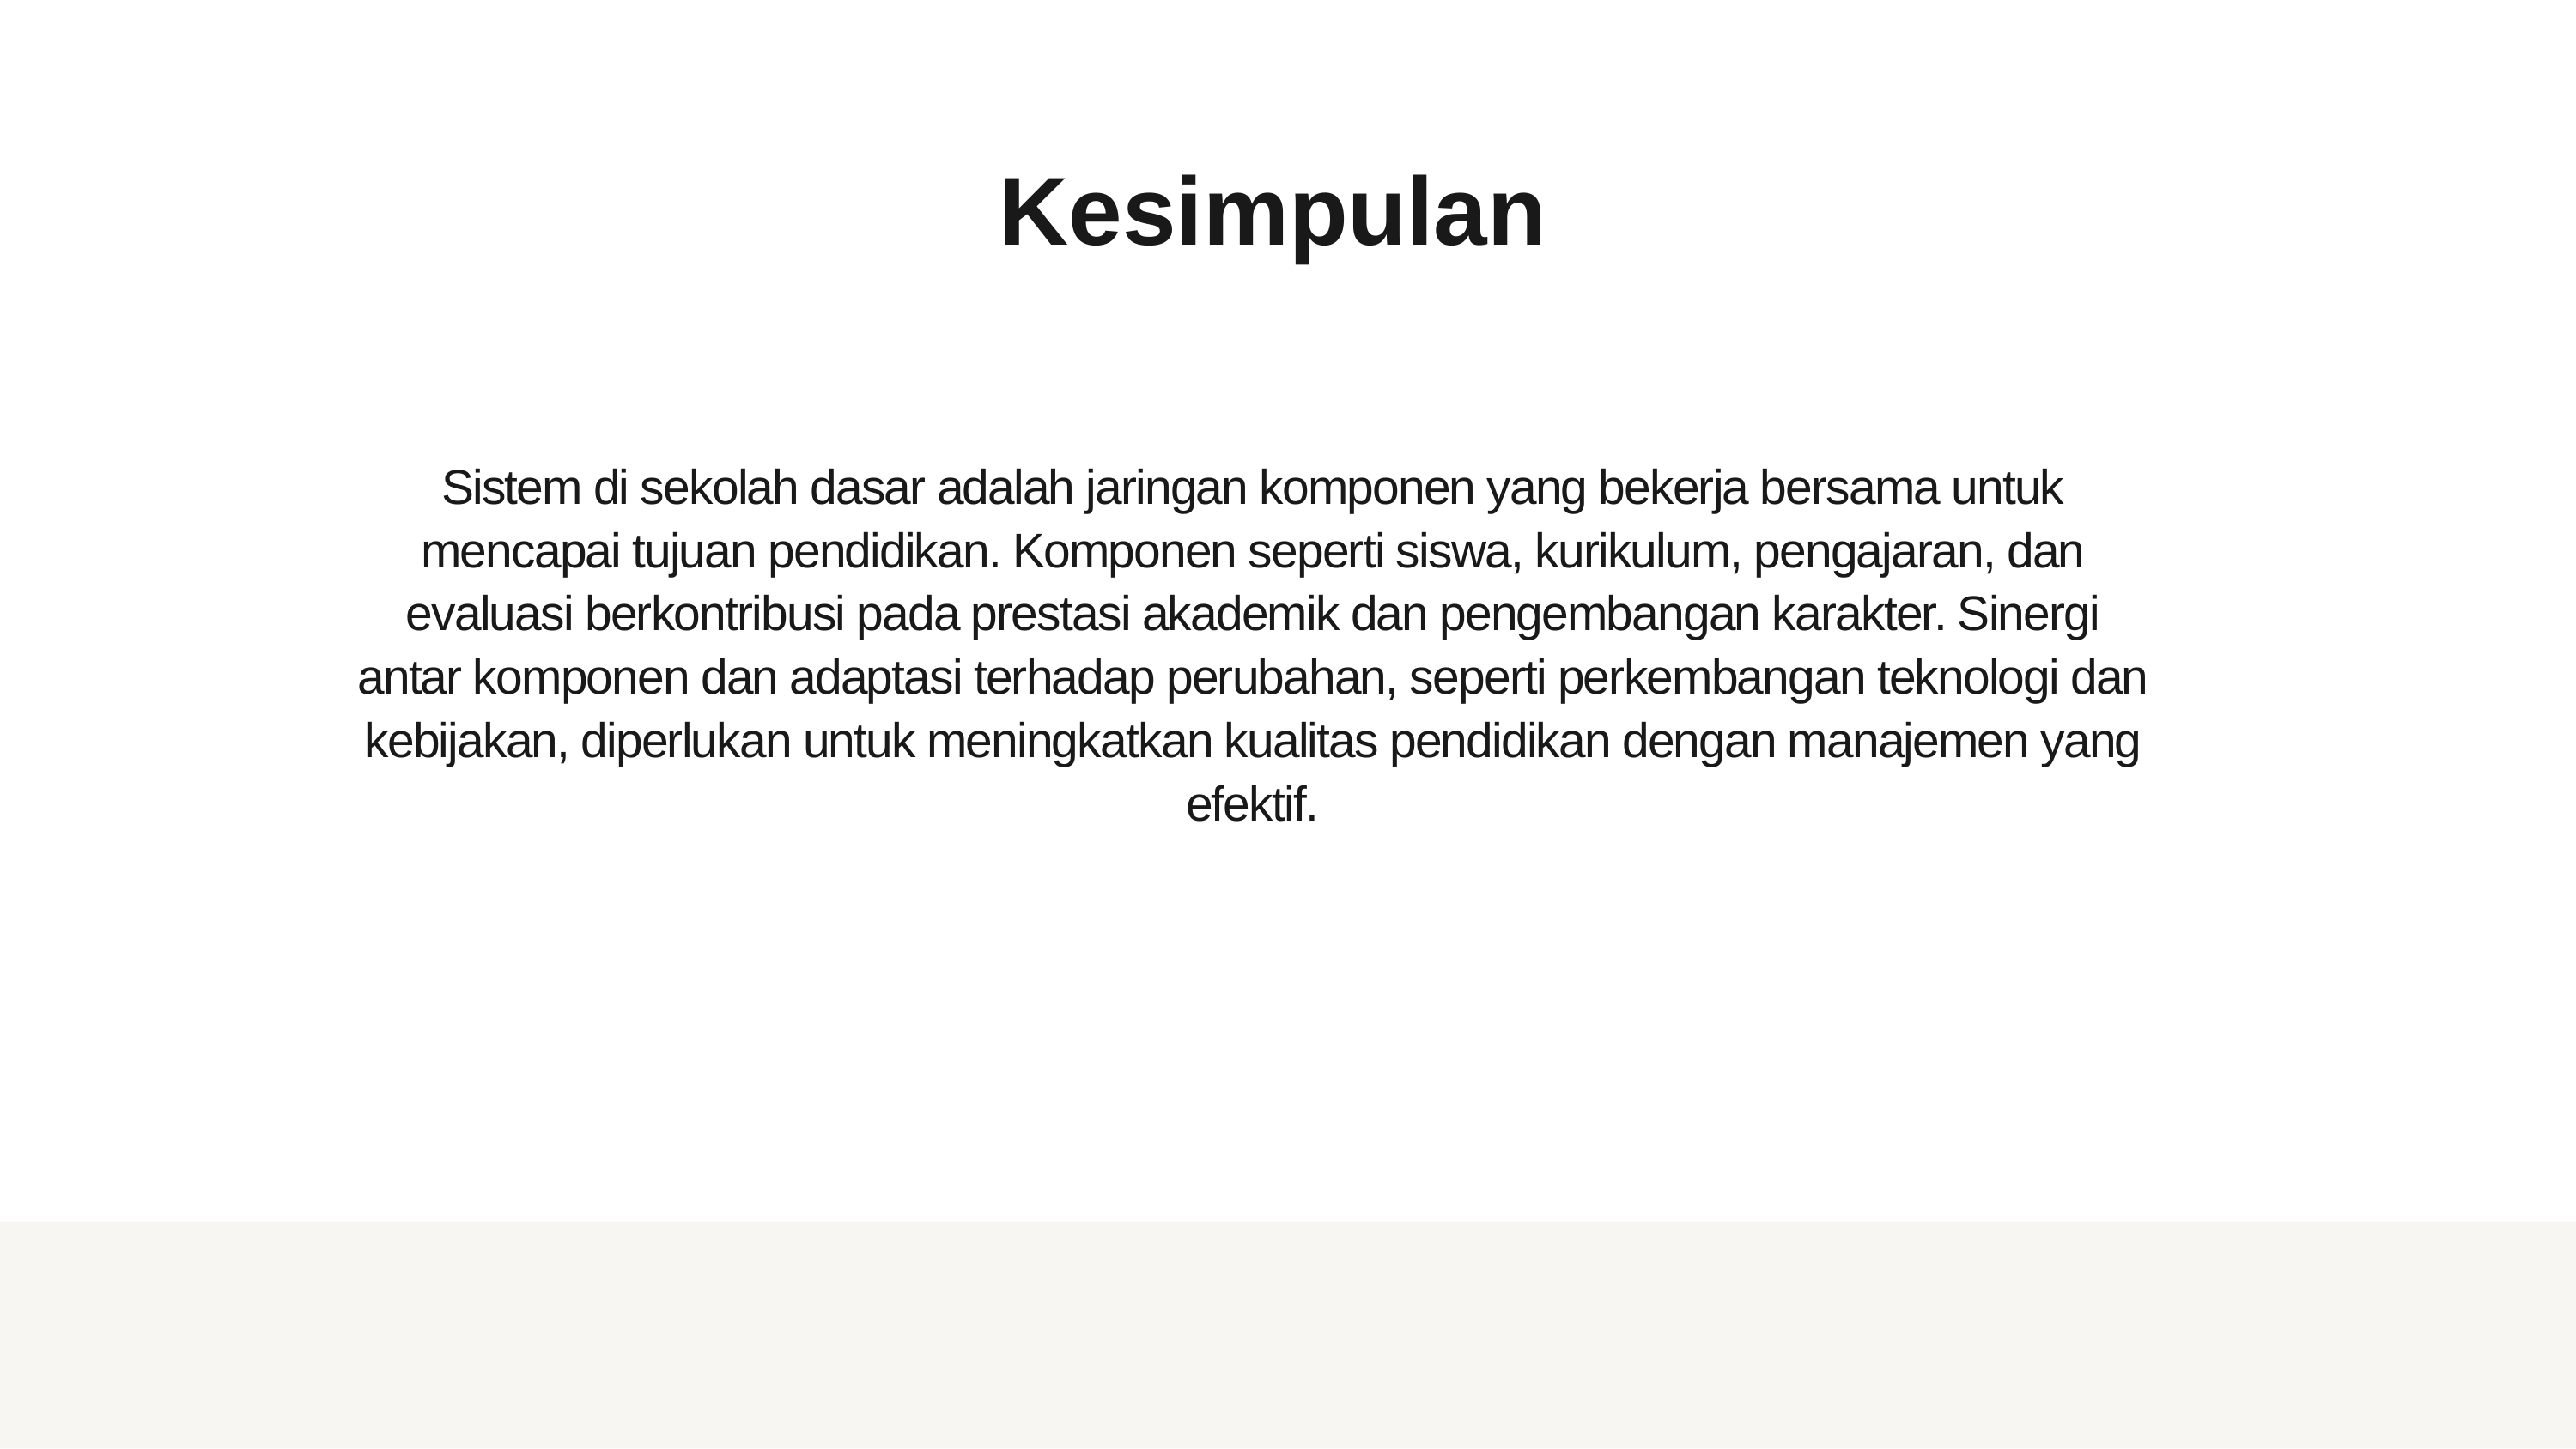

Kesimpulan

Sistem di sekolah dasar adalah jaringan komponen yang bekerja bersama untuk mencapai tujuan pendidikan. Komponen seperti siswa, kurikulum, pengajaran, dan evaluasi berkontribusi pada prestasi akademik dan pengembangan karakter. Sinergi antar komponen dan adaptasi terhadap perubahan, seperti perkembangan teknologi dan kebijakan, diperlukan untuk meningkatkan kualitas pendidikan dengan manajemen yang efektif.